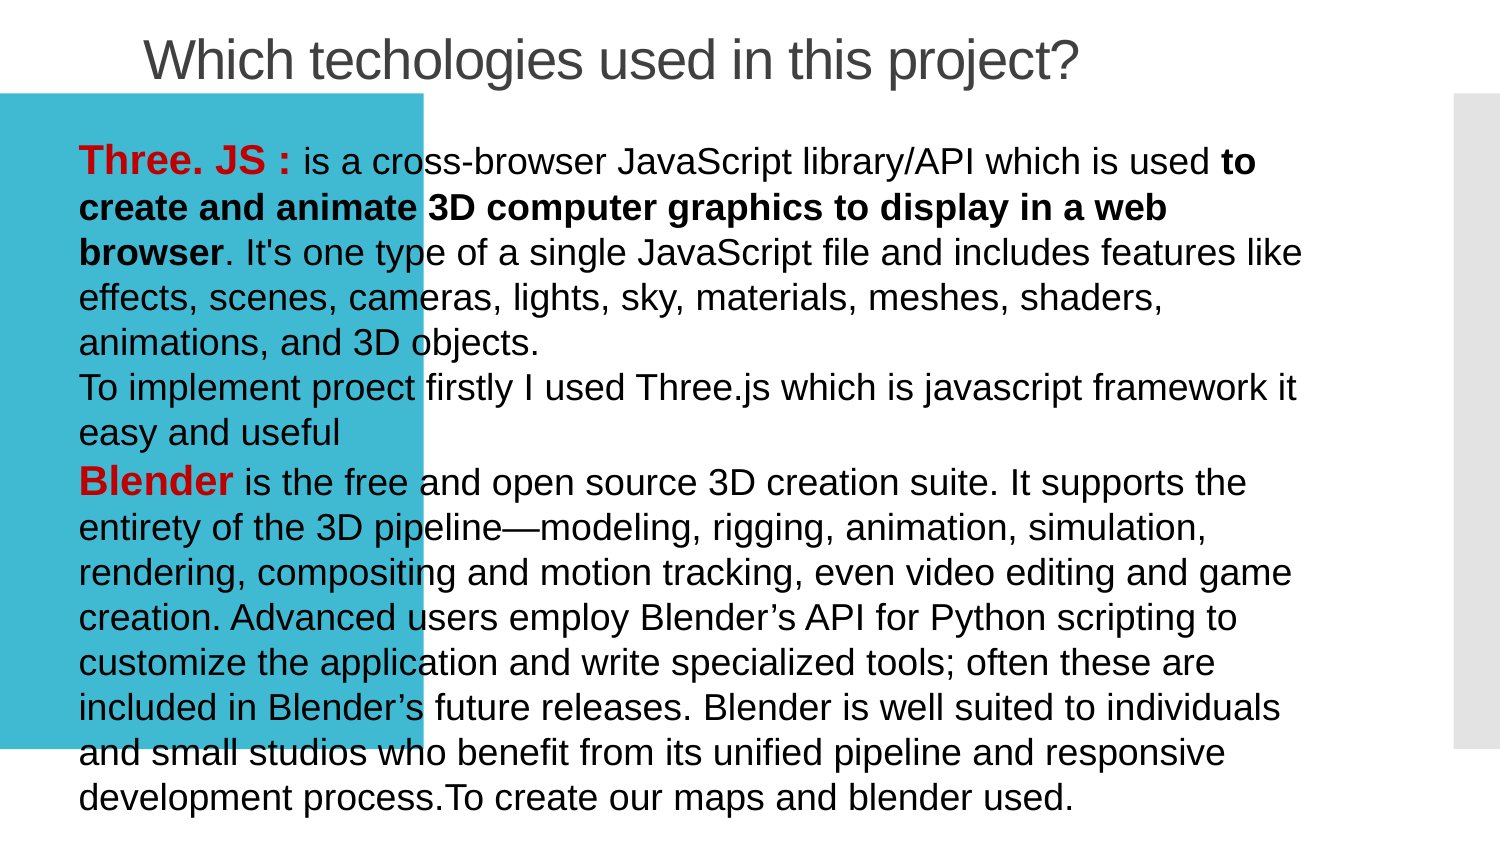

# Which techologies used in this project?
Three. JS : is a cross-browser JavaScript library/API which is used to create and animate 3D computer graphics to display in a web browser. It's one type of a single JavaScript file and includes features like effects, scenes, cameras, lights, sky, materials, meshes, shaders, animations, and 3D objects.
To implement proect firstly I used Three.js which is javascript framework it easy and useful
Blender is the free and open source 3D creation suite. It supports the entirety of the 3D pipeline—modeling, rigging, animation, simulation, rendering, compositing and motion tracking, even video editing and game creation. Advanced users employ Blender’s API for Python scripting to customize the application and write specialized tools; often these are included in Blender’s future releases. Blender is well suited to individuals and small studios who benefit from its unified pipeline and responsive development process.To create our maps and blender used.